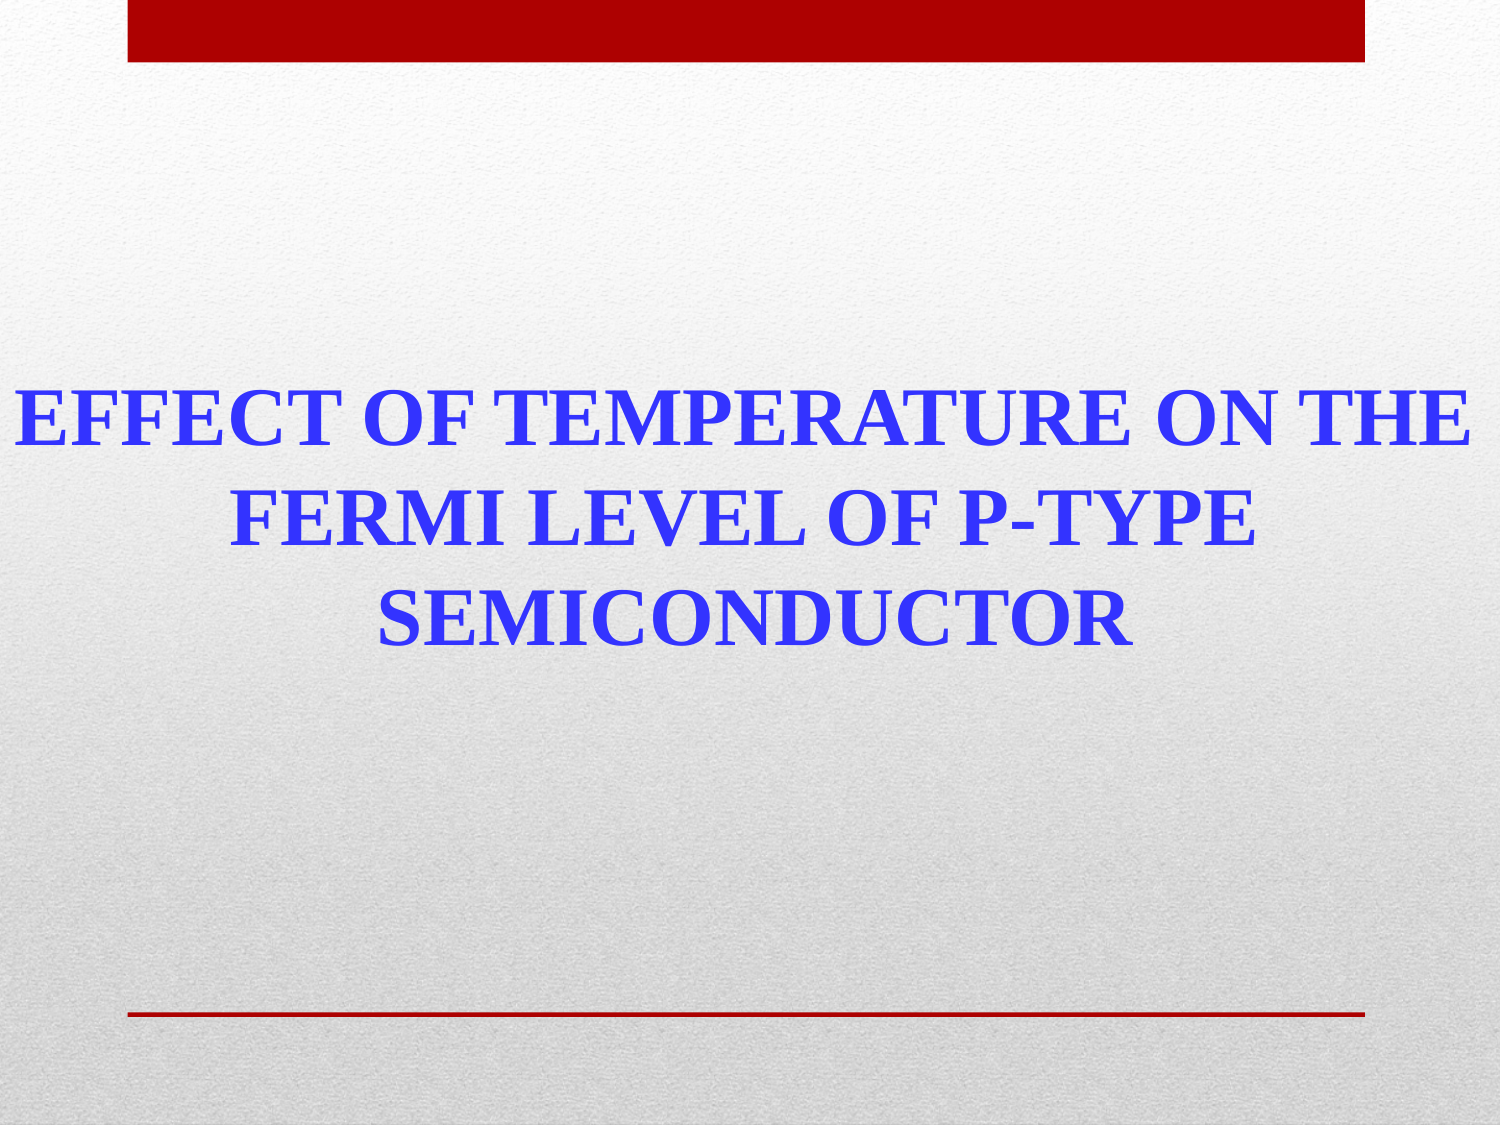

EFFECT OF TEMPERATURE ON THE
FERMI LEVEL OF P-TYPE
SEMICONDUCTOR